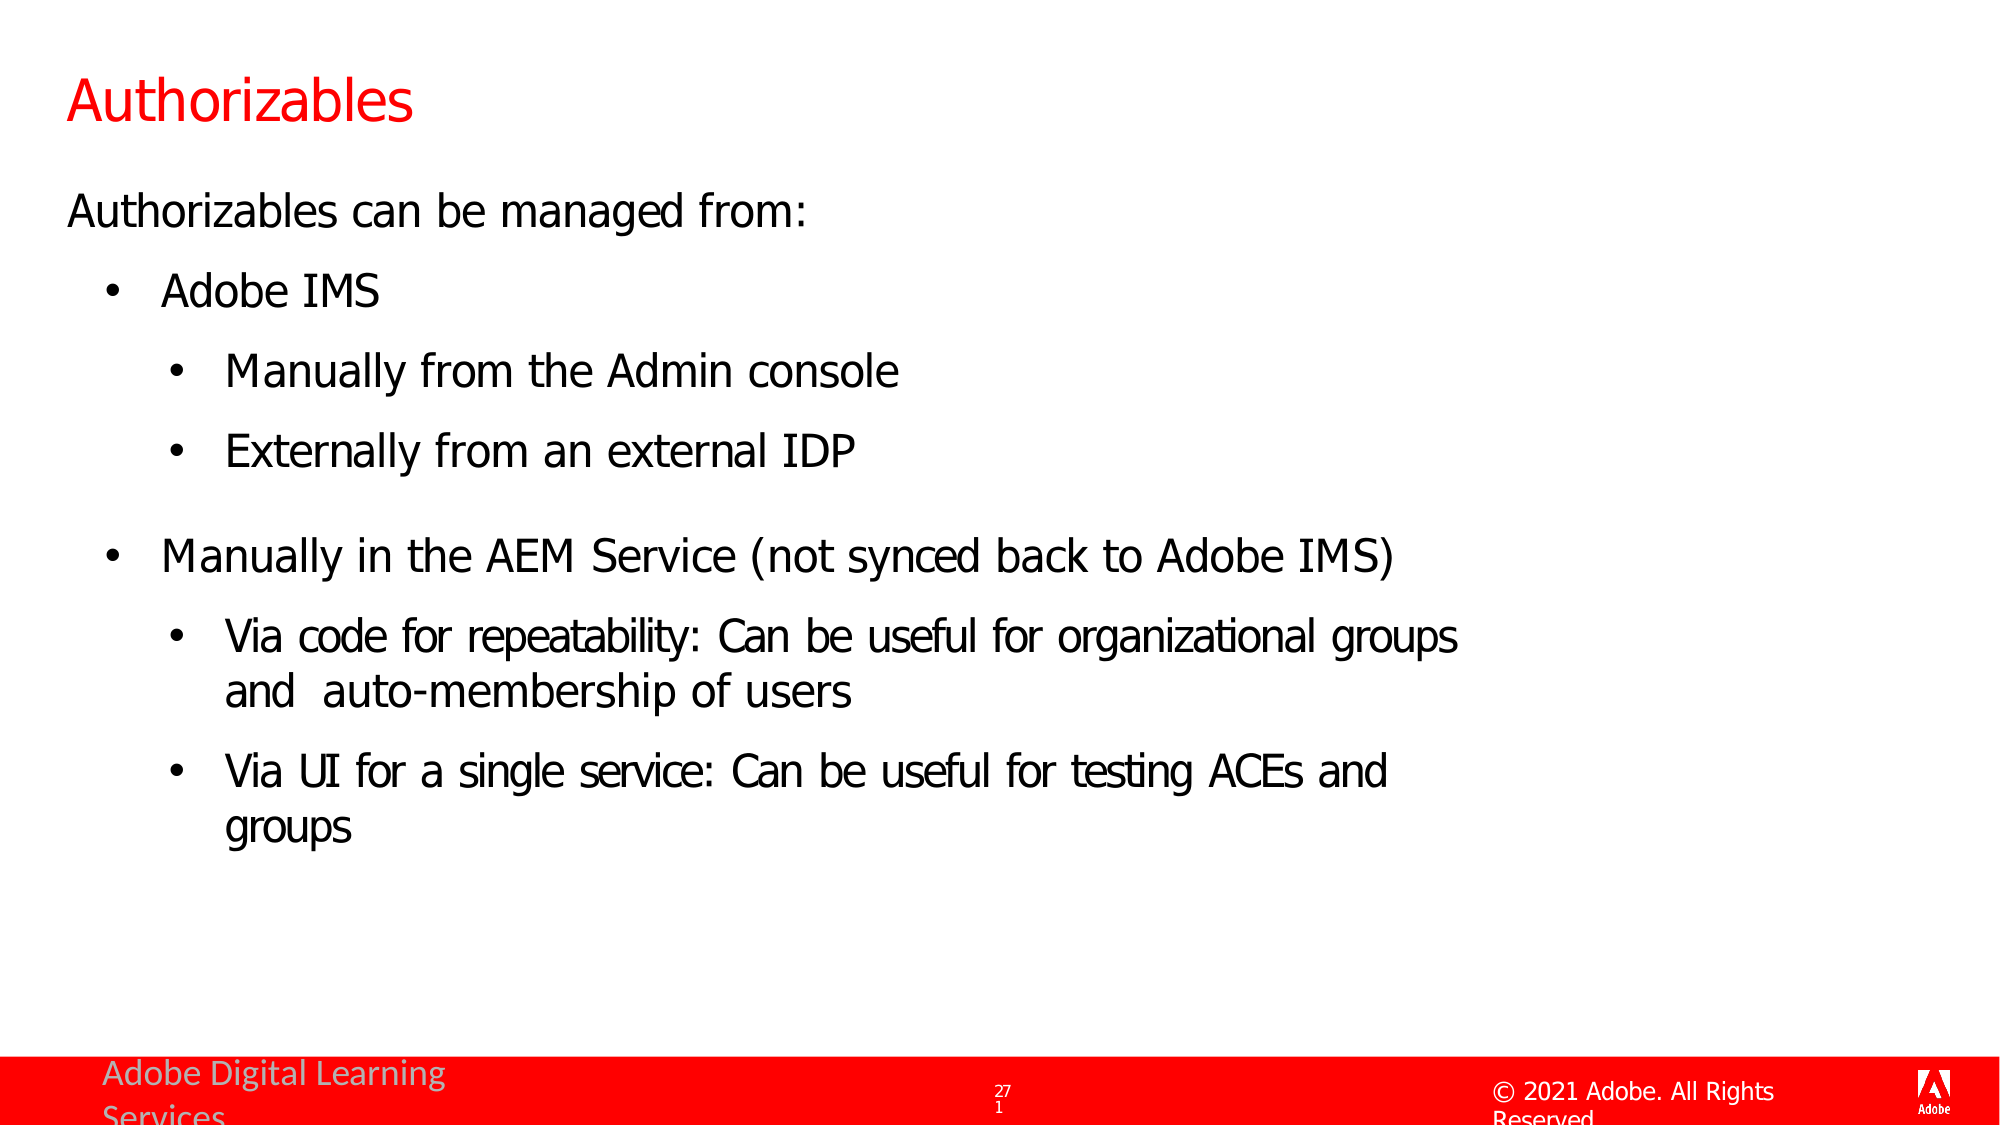

# Authorizables
Authorizables can be managed from:
Adobe IMS
Manually from the Admin console
Externally from an external IDP
Manually in the AEM Service (not synced back to Adobe IMS)
Via code for repeatability: Can be useful for organizational groups and  auto-membership of users
Via UI for a single service: Can be useful for testing ACEs and groups
Adobe Digital Learning Services
© 2021 Adobe. All Rights Reserved
271